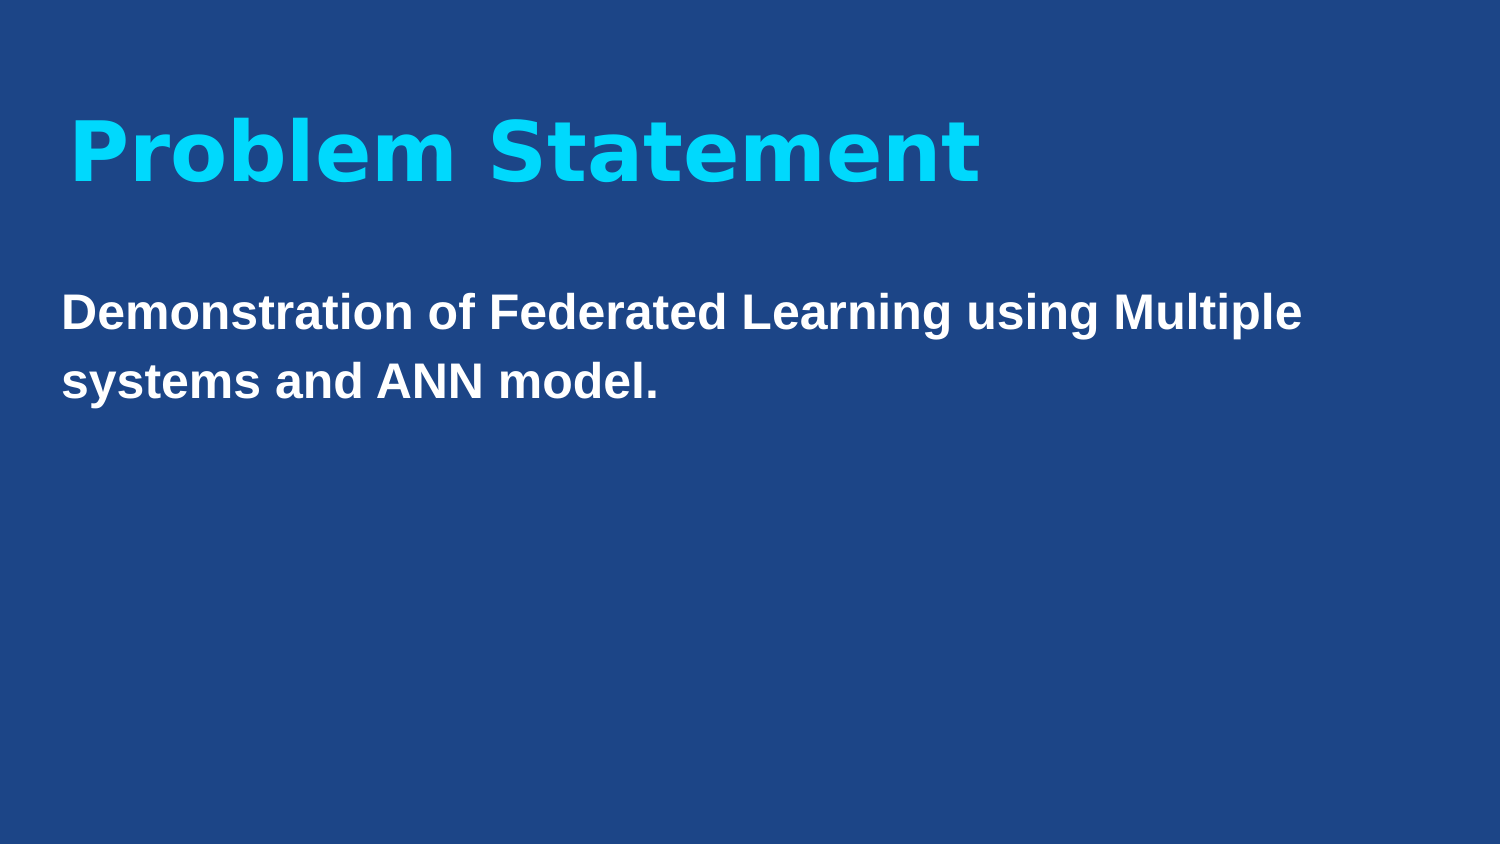

# Problem Statement
Demonstration of Federated Learning using Multiple systems and ANN model.